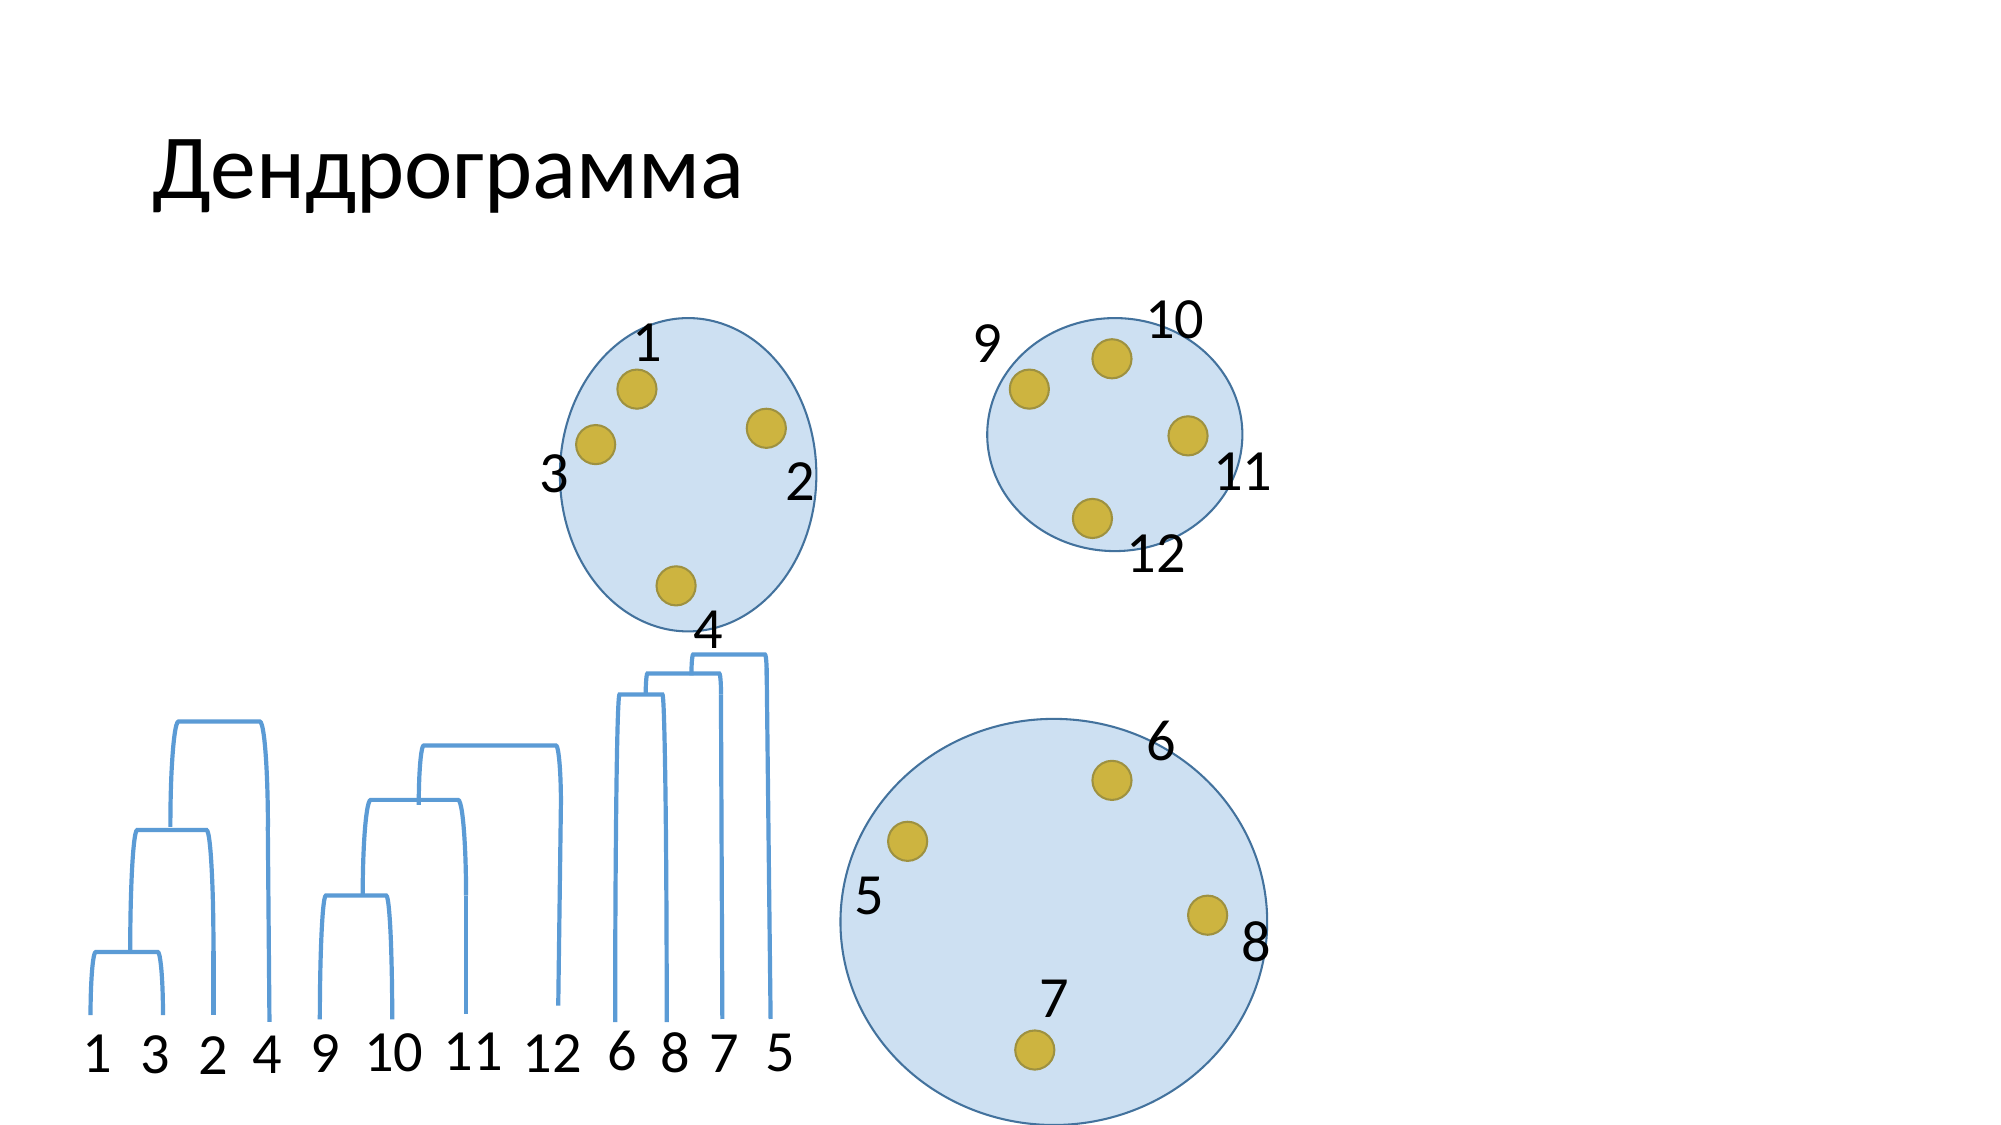

# Дендрограмма
10
1
9

11
3
2

12

4

6

5

8

7
11
6
5
10
12
8
7
9
1
3
4
2